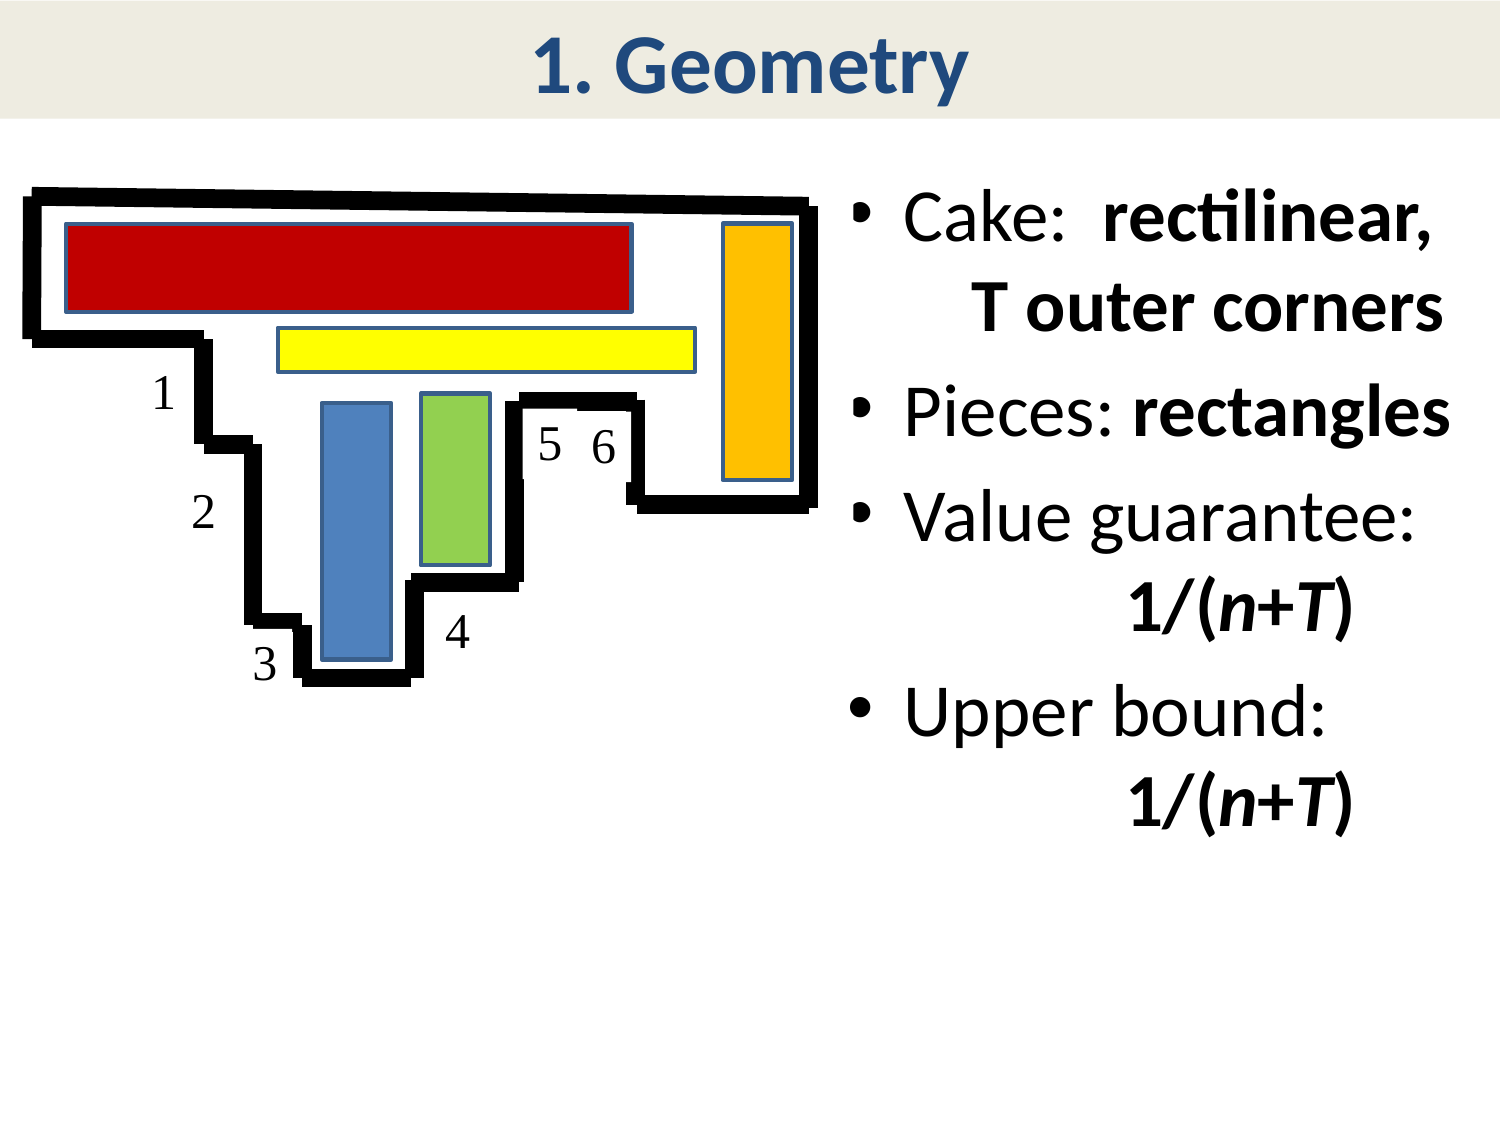

# 1. Geometry
Cake:  rectilinear,
    T outer corners
Pieces: rectangles
Value guarantee:
             1/(n+T)
Upper bound:
             1/(n+T)

1

5
6
2
4
3